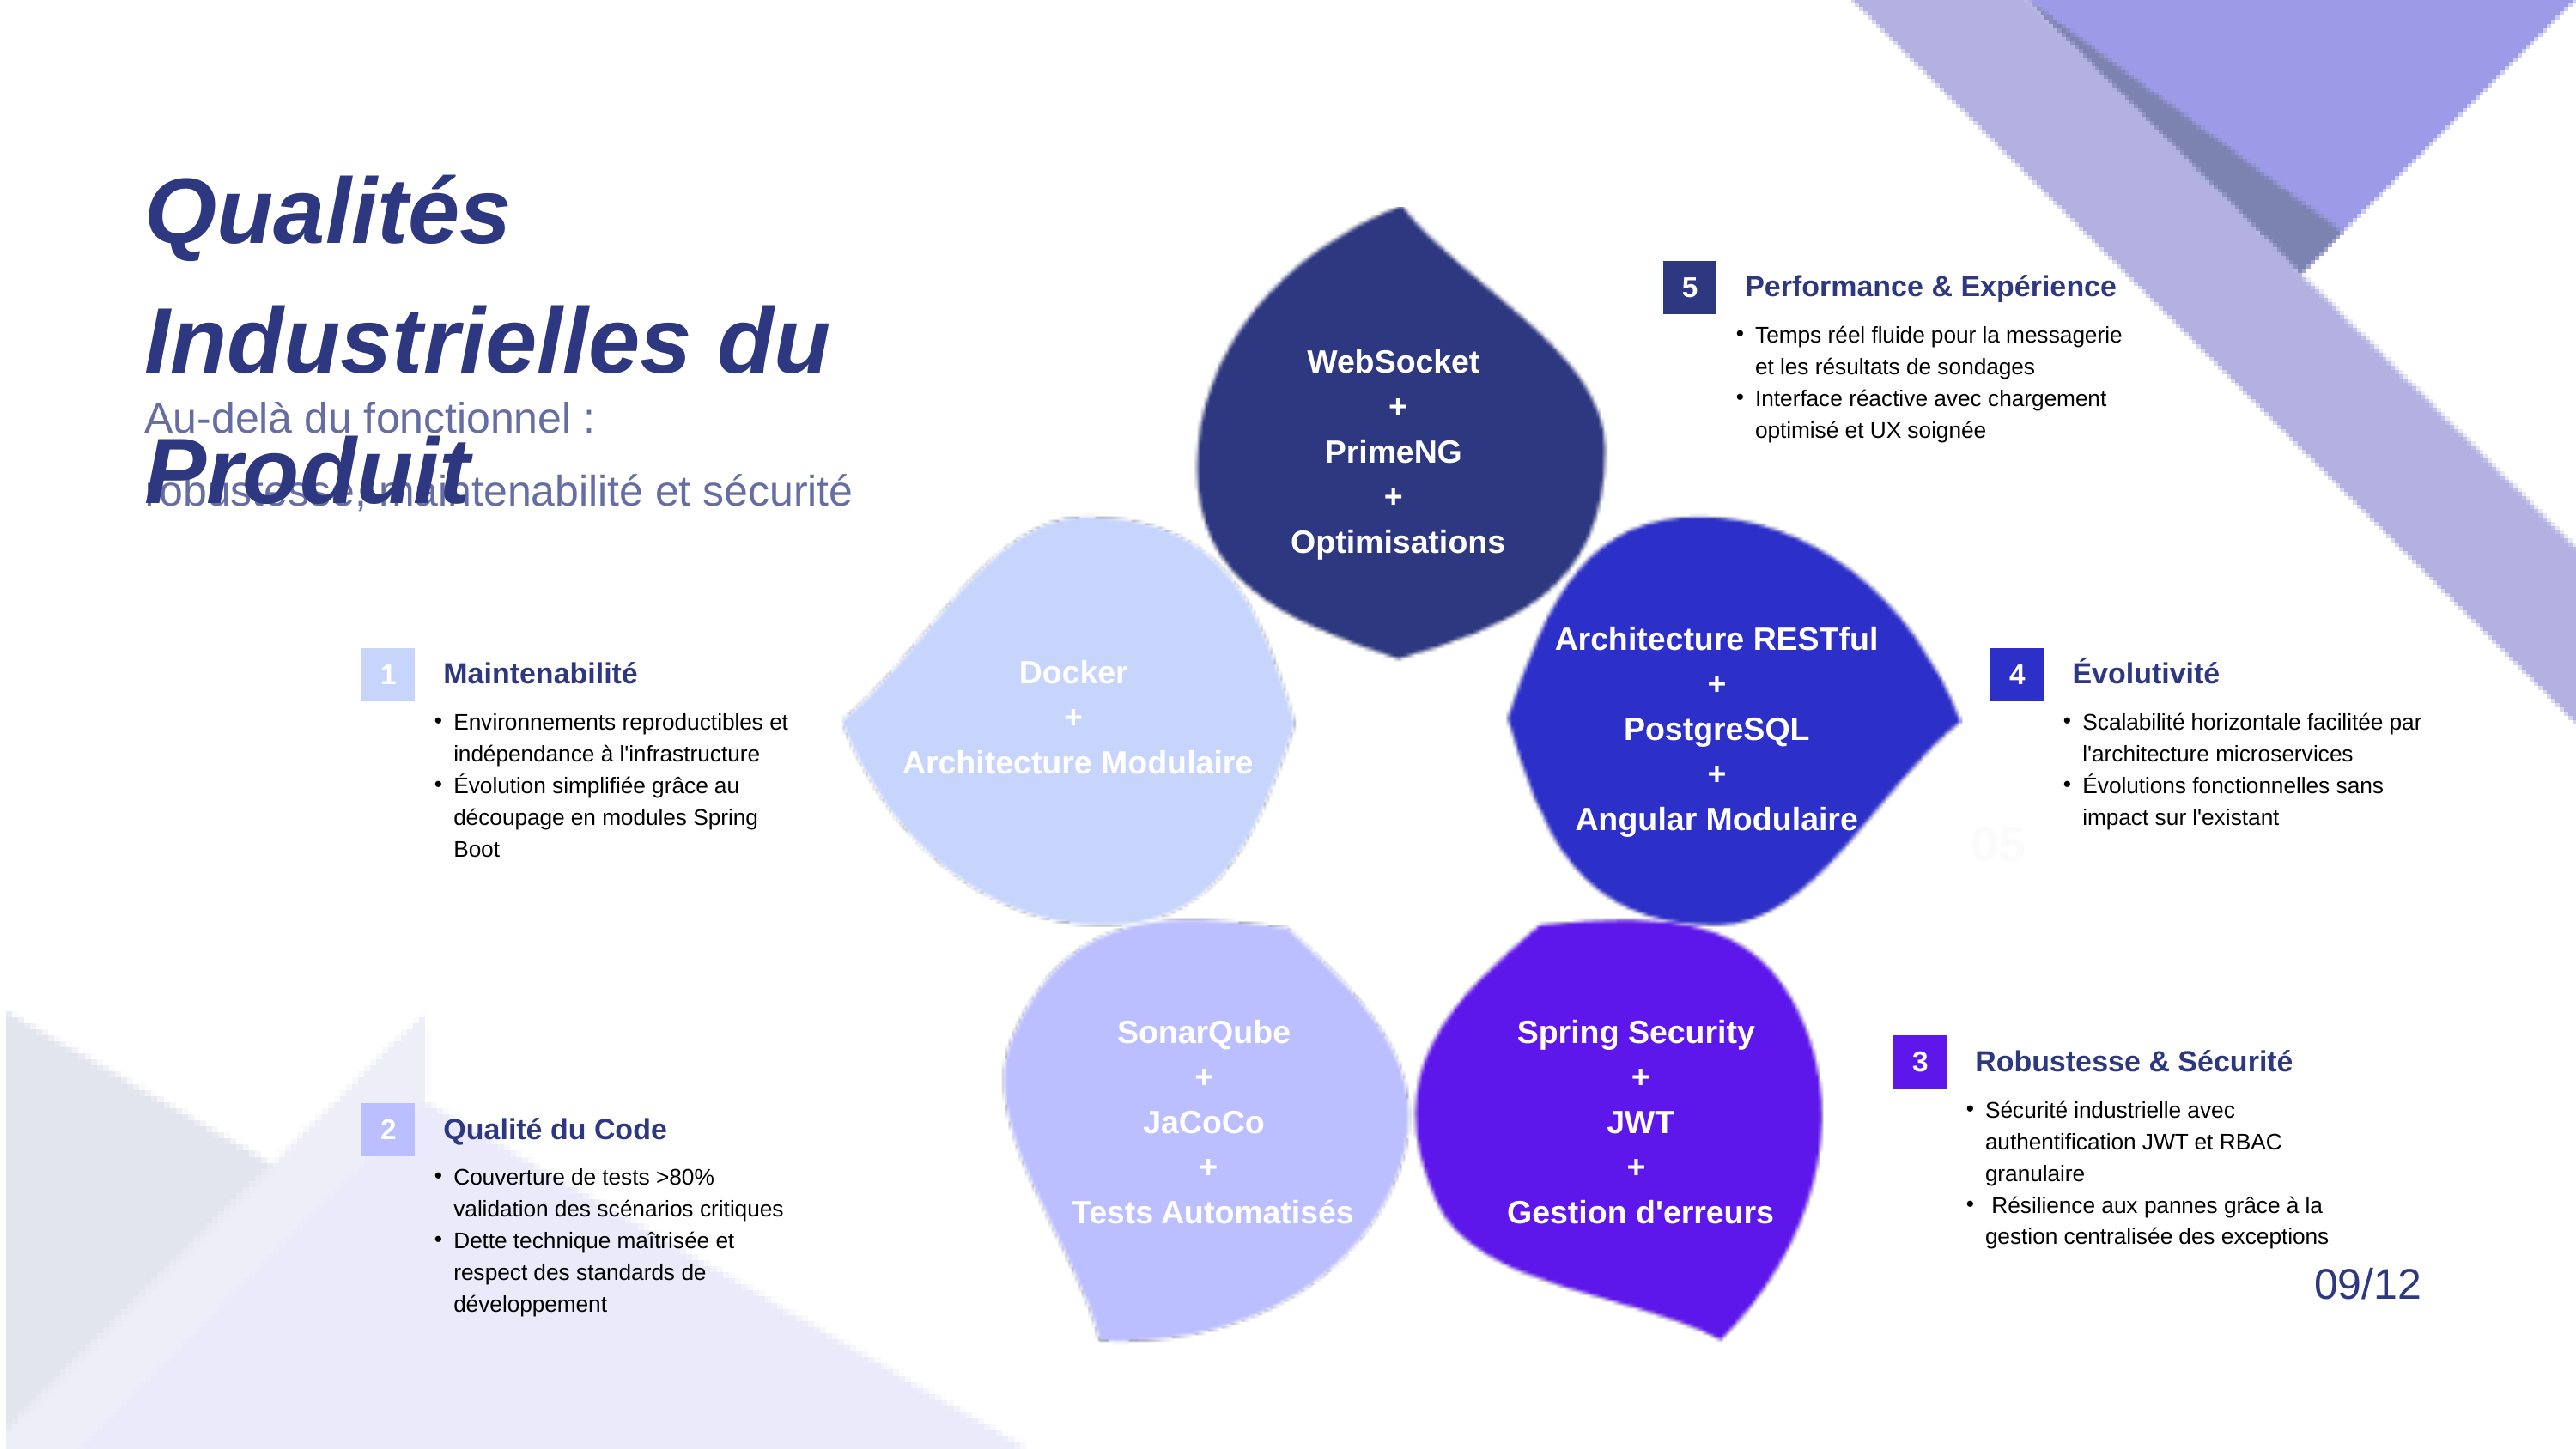

Qualités Industrielles du Produit

5
Performance & Expérience
Temps réel fluide pour la messagerie et les résultats de sondages
Interface réactive avec chargement optimisé et UX soignée
WebSocket
 +
 PrimeNG
+
 Optimisations
Au-delà du fonctionnel :
robustesse, maintenabilité et sécurité
Architecture RESTful
 +
PostgreSQL
 +
Angular Modulaire
Docker
+
Architecture Modulaire

1

4
Maintenabilité
Évolutivité
Environnements reproductibles et indépendance à l'infrastructure
Évolution simplifiée grâce au découpage en modules Spring Boot
Scalabilité horizontale facilitée par l'architecture microservices
Évolutions fonctionnelles sans impact sur l'existant
05
SonarQube
+
JaCoCo
+
 Tests Automatisés
Spring Security
+
 JWT
+
Gestion d'erreurs

3
Robustesse & Sécurité
Sécurité industrielle avec authentification JWT et RBAC granulaire
 Résilience aux pannes grâce à la gestion centralisée des exceptions

2
Qualité du Code
Couverture de tests >80% validation des scénarios critiques
Dette technique maîtrisée et respect des standards de développement
09/12